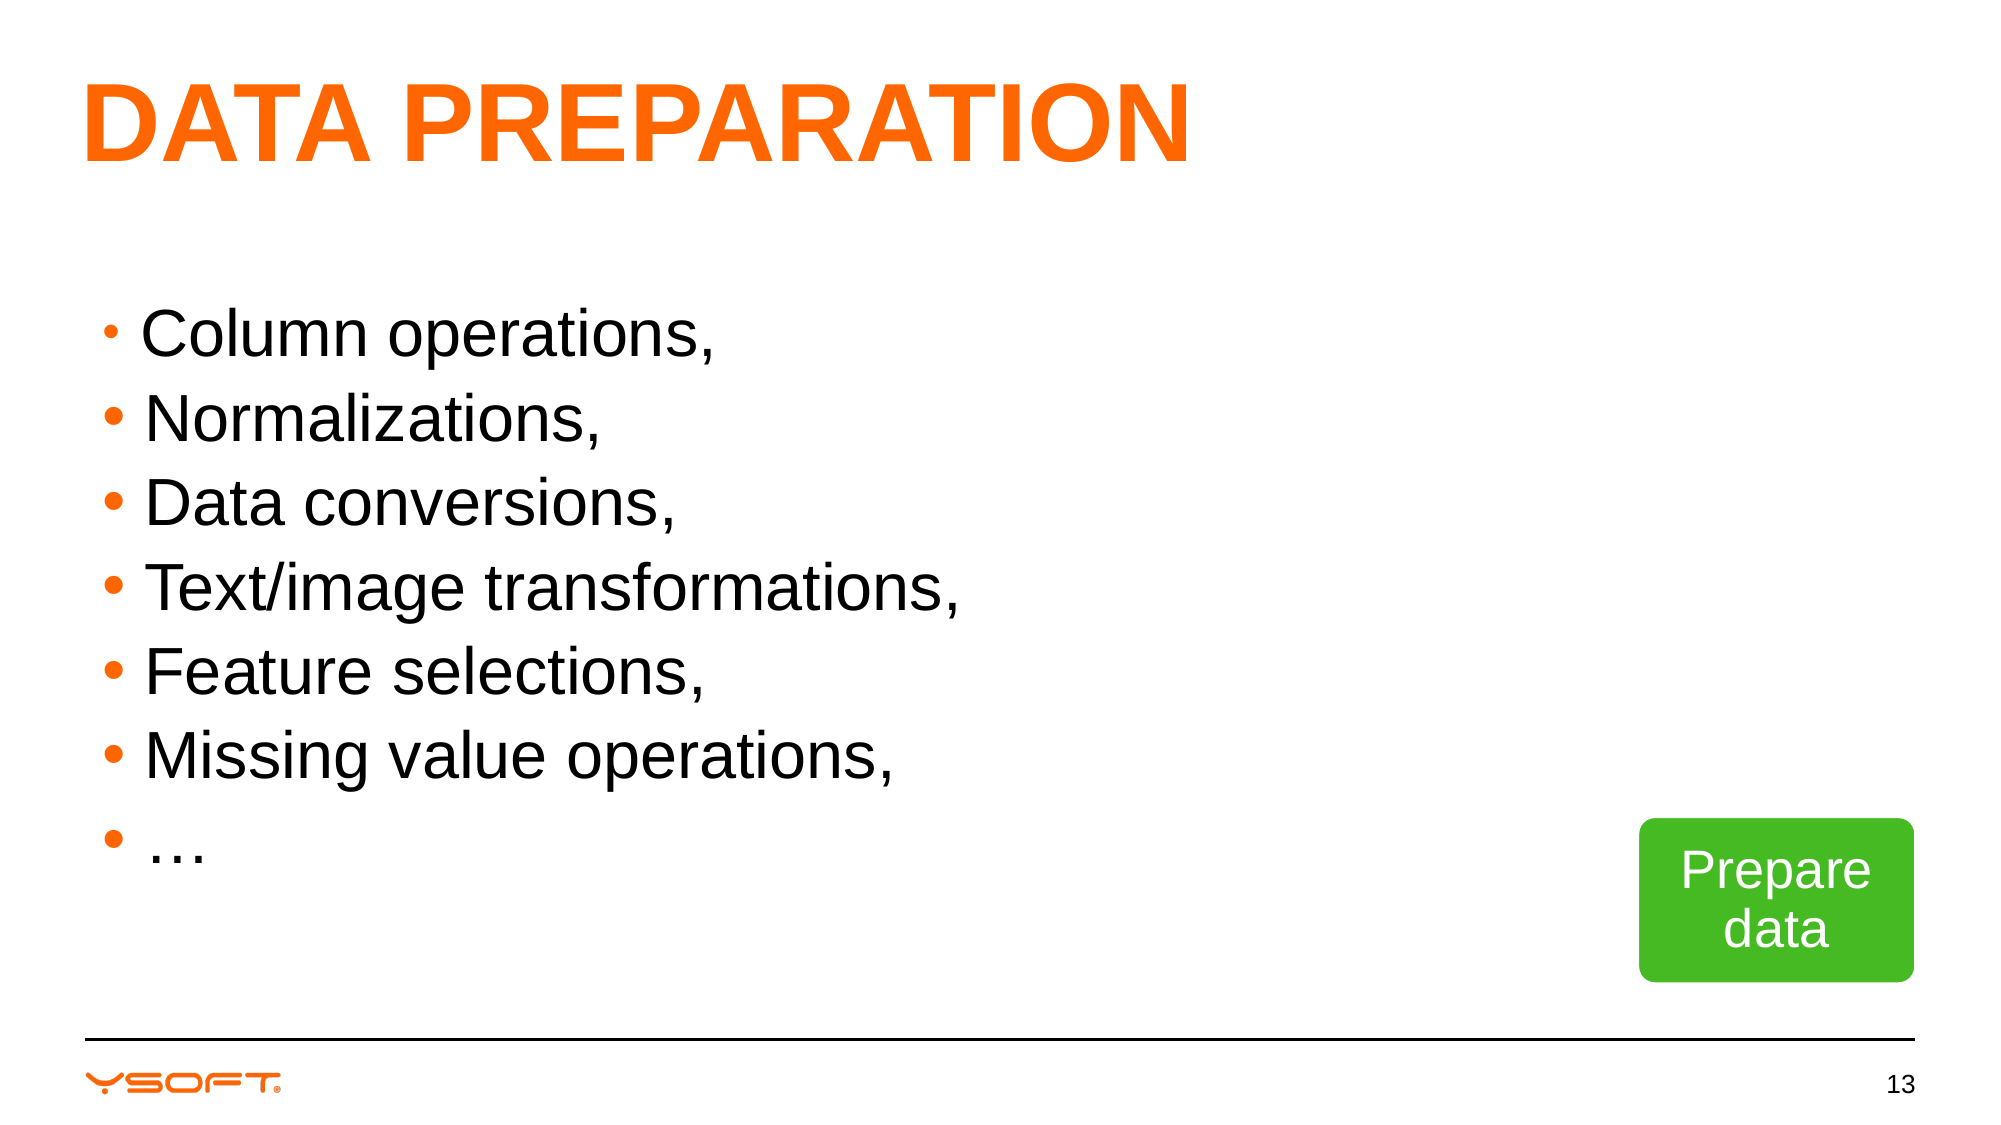

# Data preparation

 Column operations,
 Normalizations,
 Data conversions,
 Text/image transformations,
 Feature selections,
 Missing value operations,
 …

Prepare data